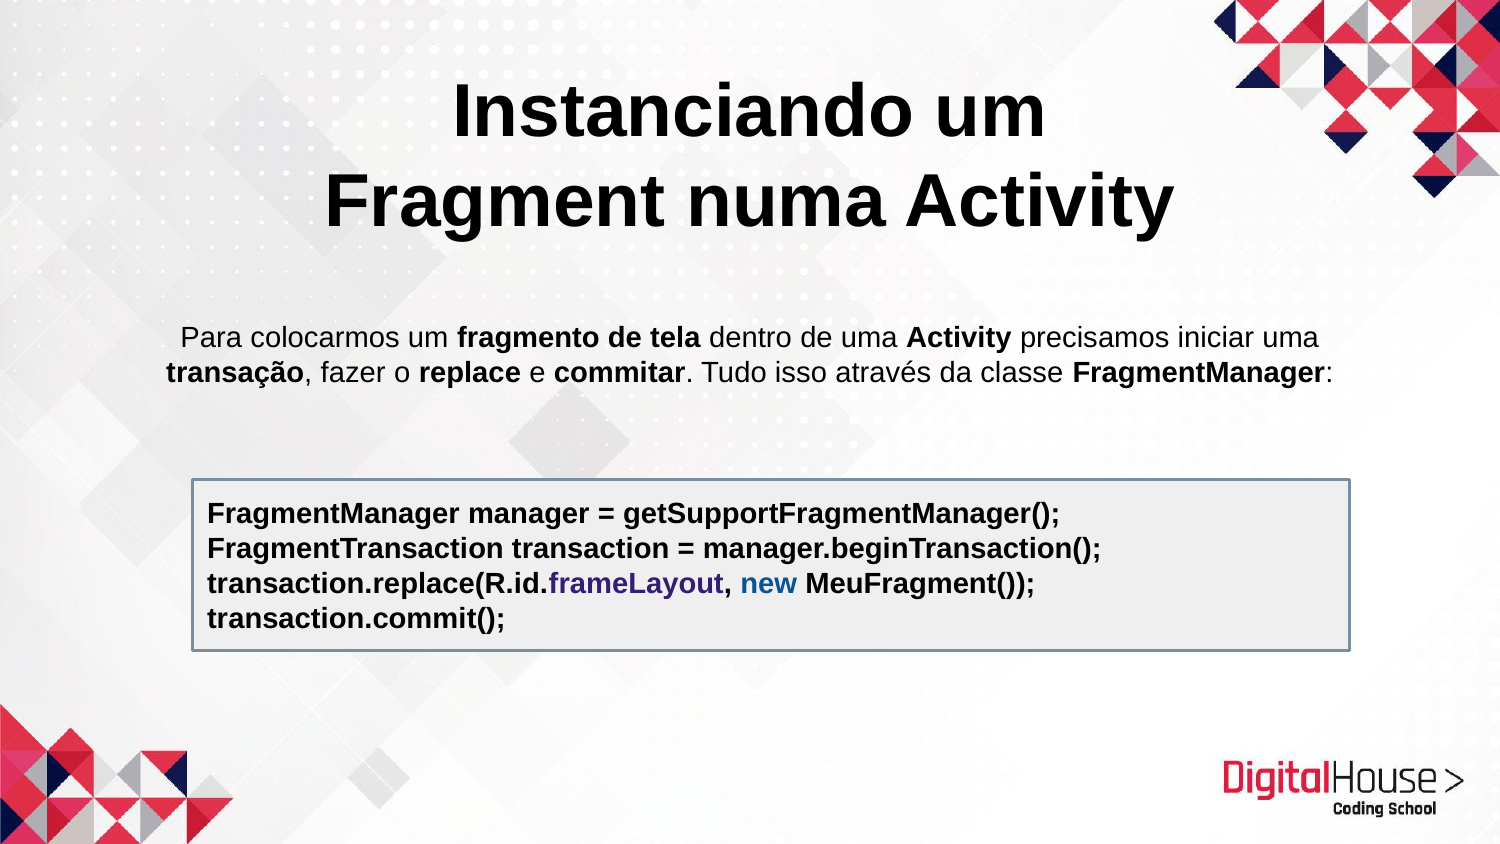

Instanciando um Fragment numa Activity
Para colocarmos um fragmento de tela dentro de uma Activity precisamos iniciar uma transação, fazer o replace e commitar. Tudo isso através da classe FragmentManager:
FragmentManager manager = getSupportFragmentManager();
FragmentTransaction transaction = manager.beginTransaction();
transaction.replace(R.id.frameLayout, new MeuFragment());
transaction.commit();